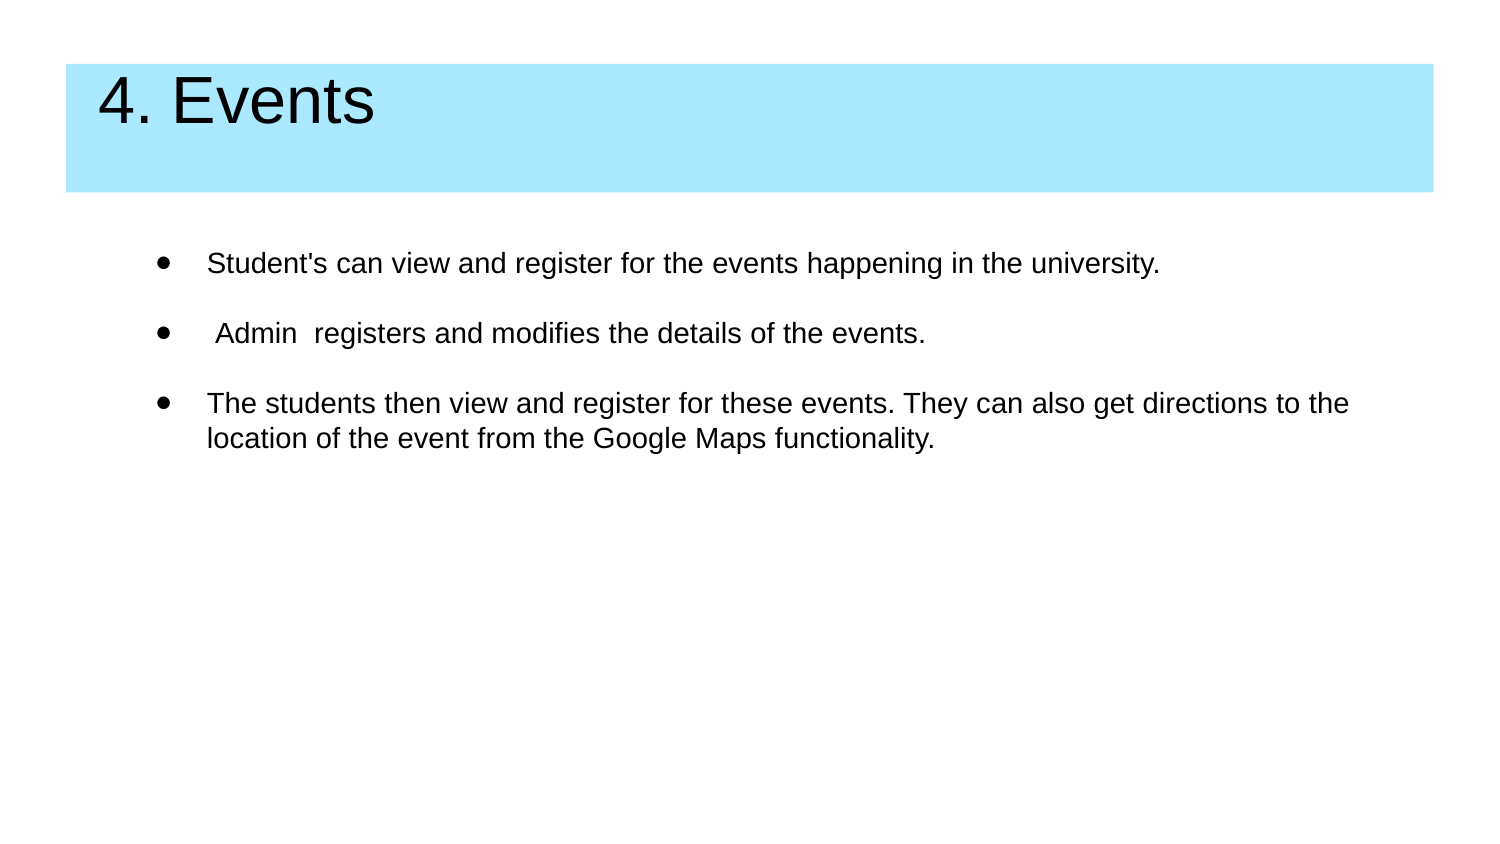

# 4. Events
Student's can view and register for the events happening in the university.

 Admin  registers and modifies the details of the events.

The students then view and register for these events. They can also get directions to the location of the event from the Google Maps functionality.